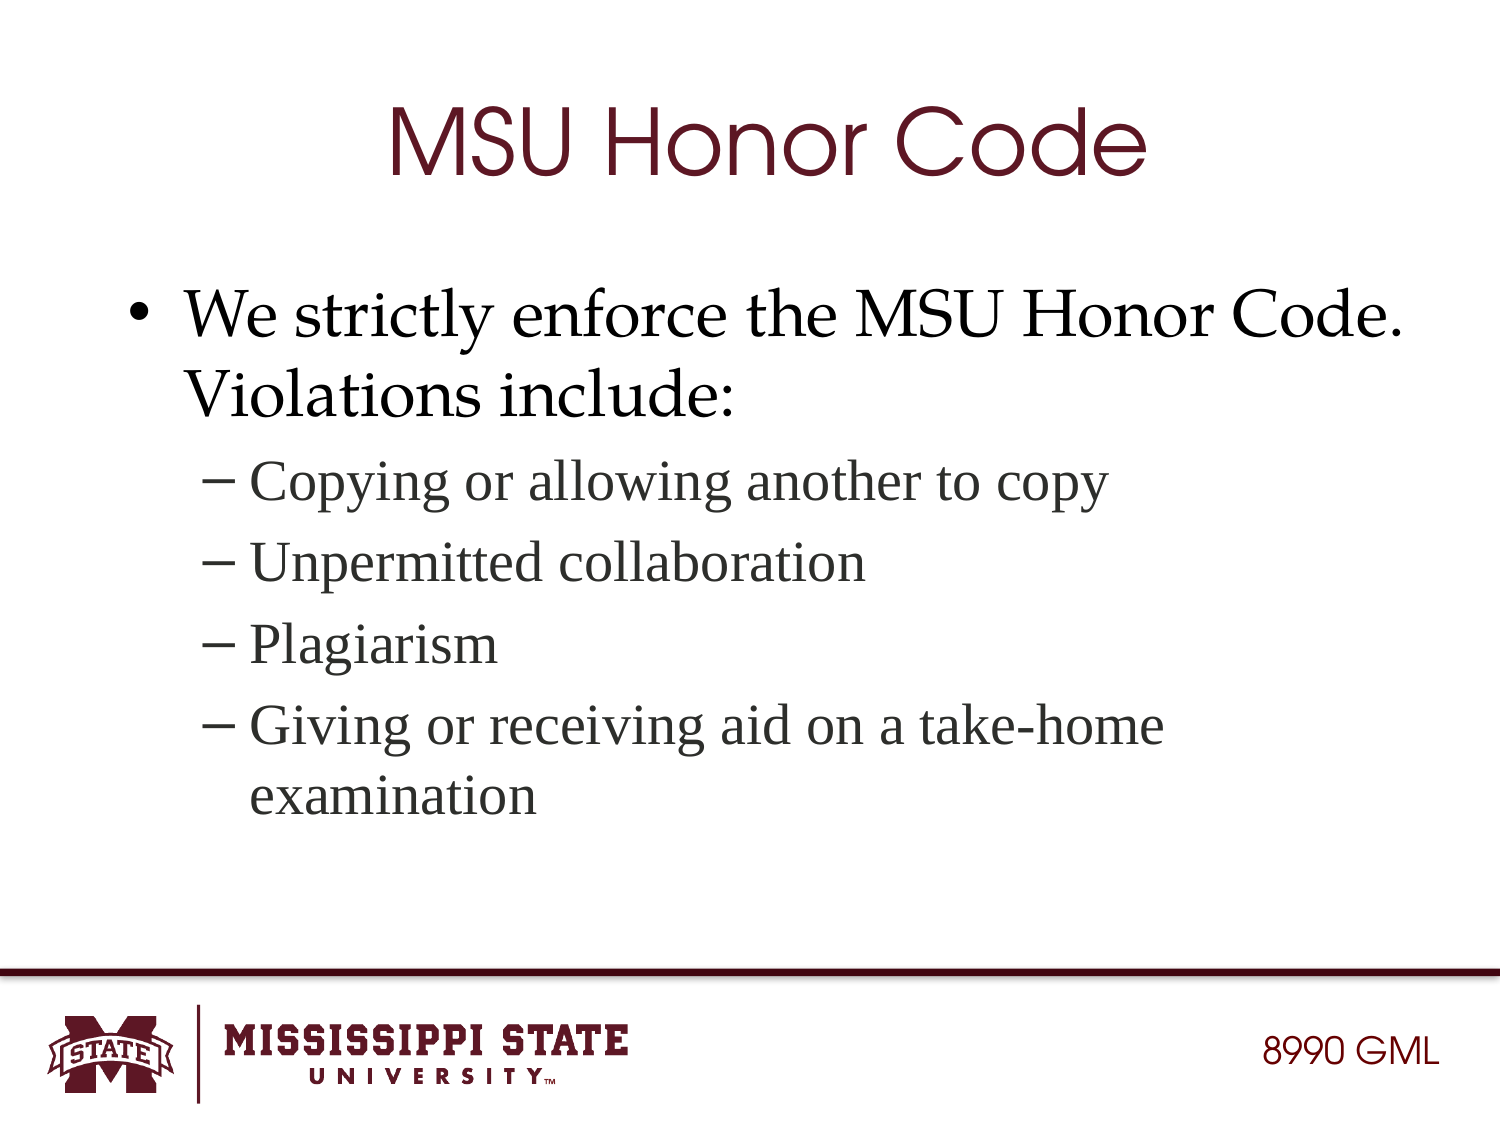

# MSU Honor Code
We strictly enforce the MSU Honor Code. Violations include:
Copying or allowing another to copy
Unpermitted collaboration
Plagiarism
Giving or receiving aid on a take-home examination